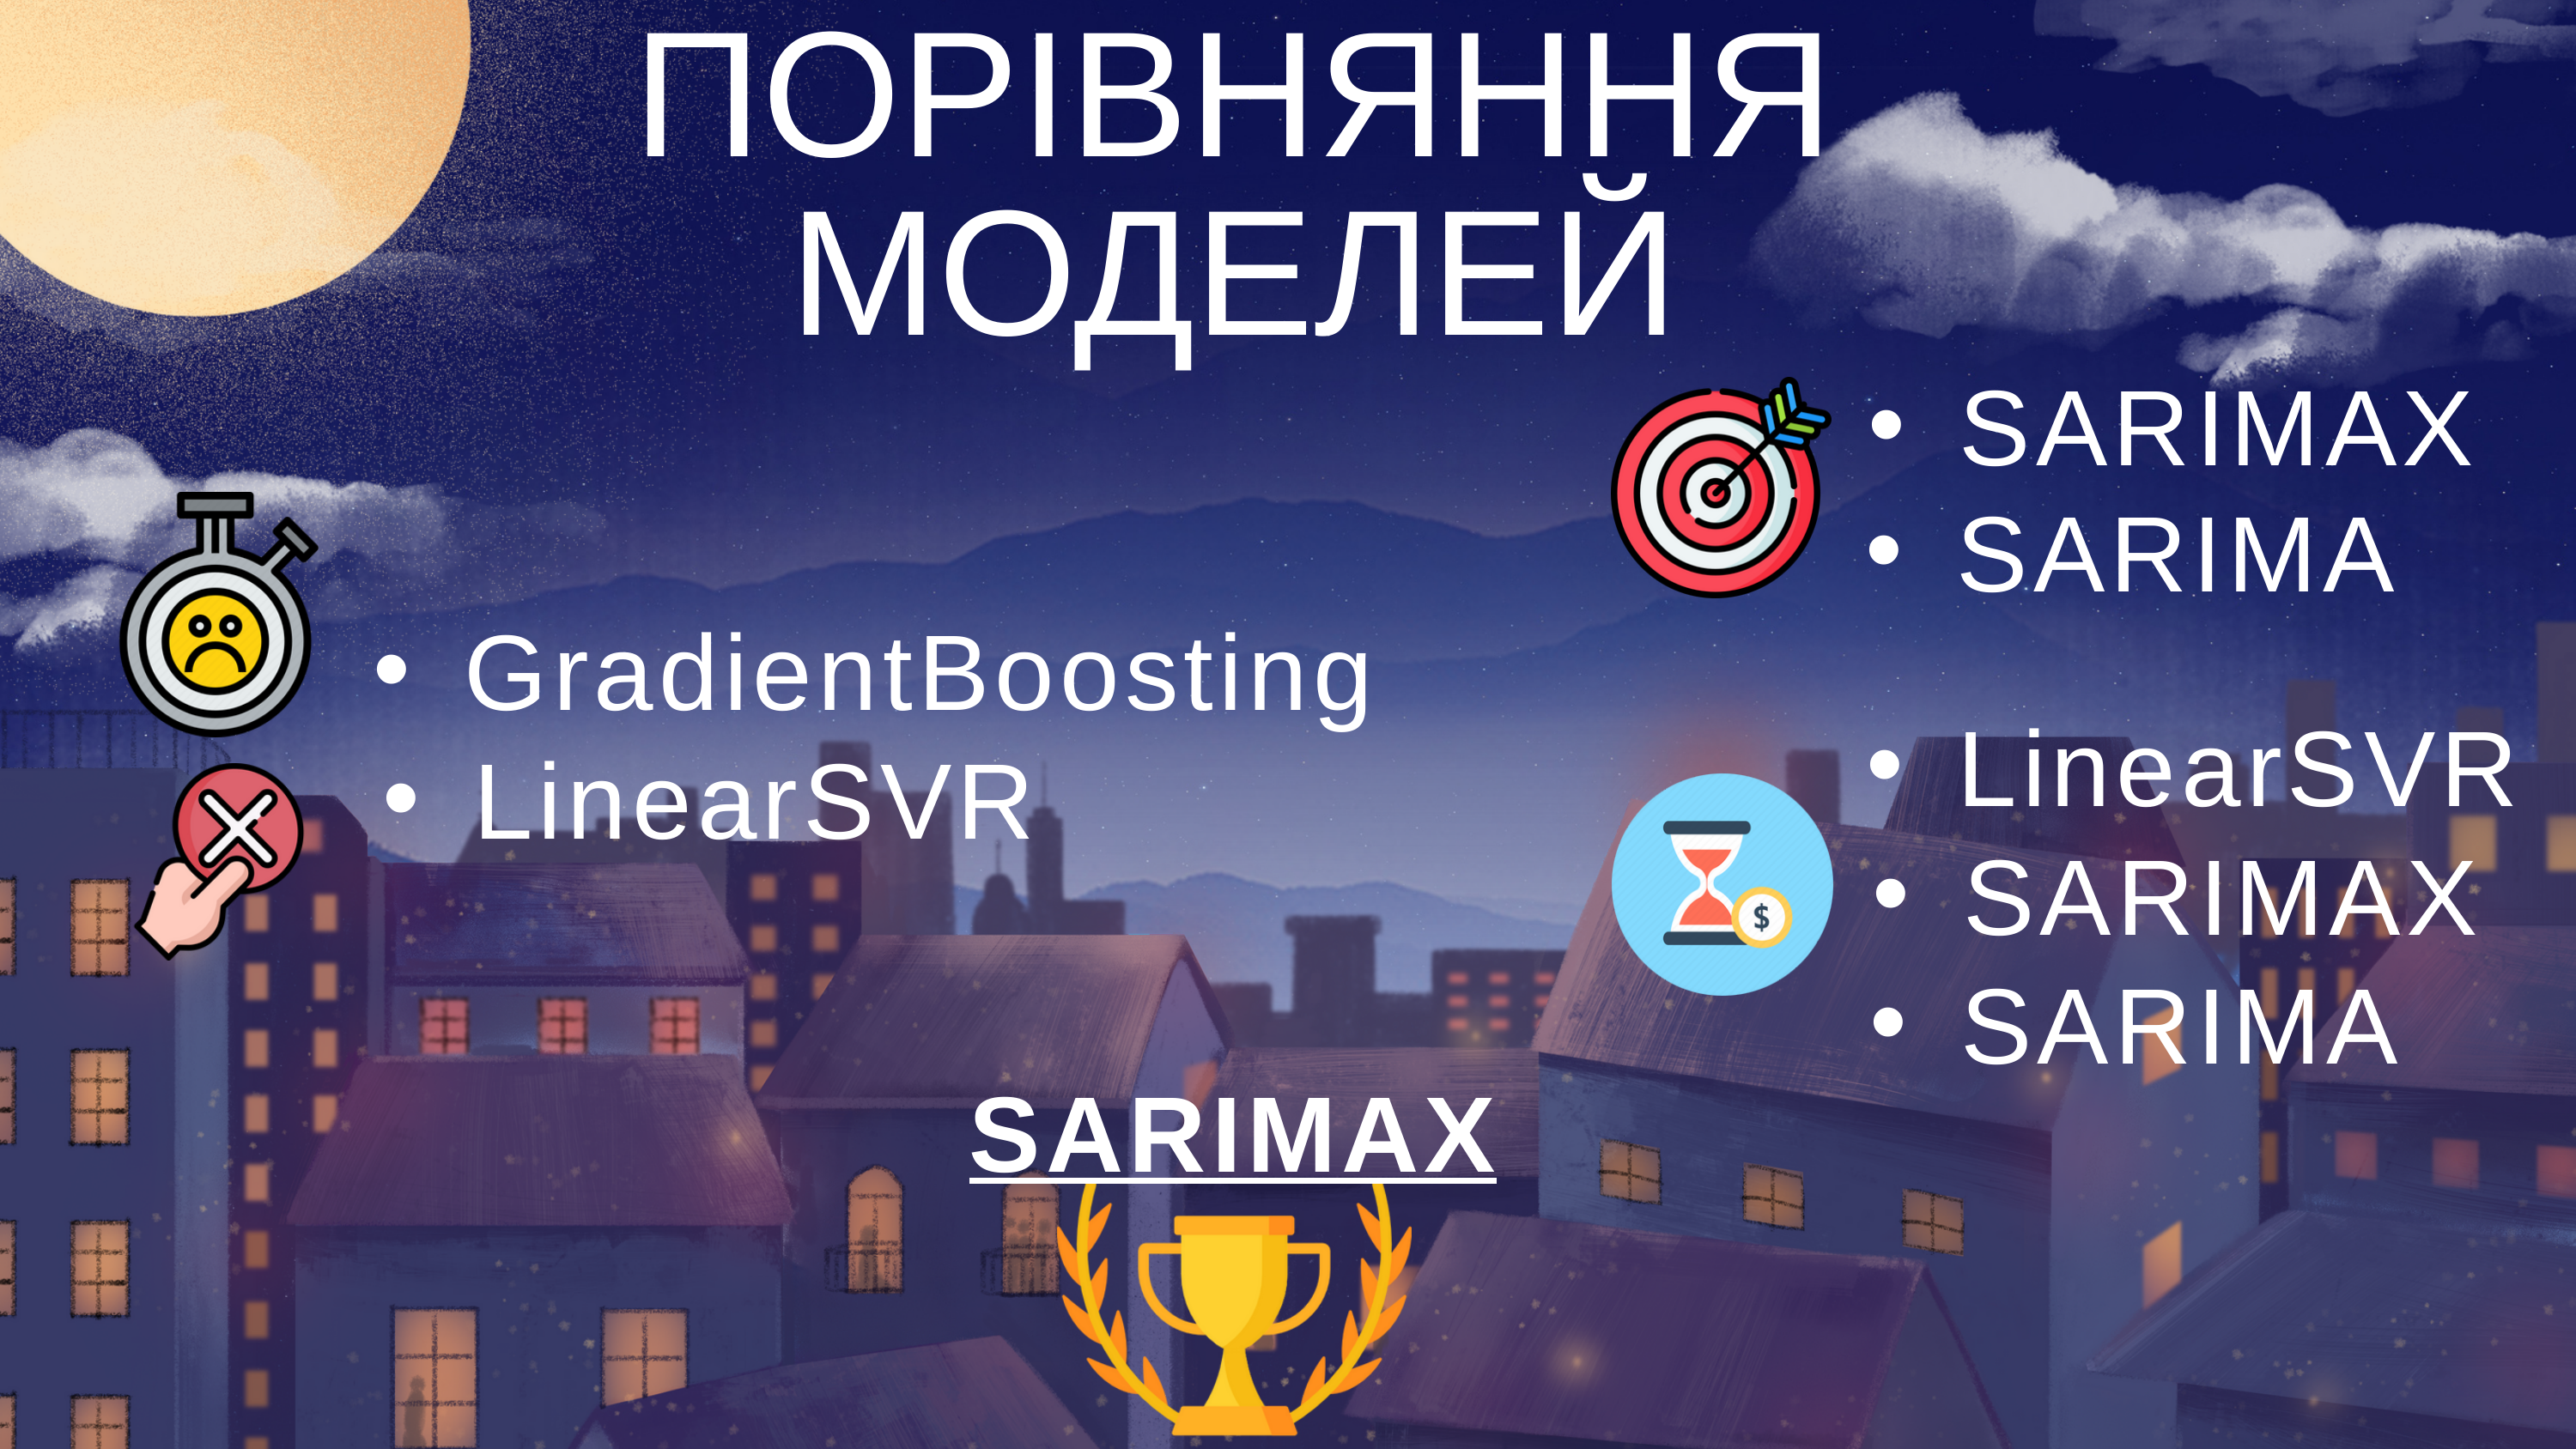

ПОРІВНЯННЯ МОДЕЛЕЙ

SARIMAX

SARIMA

GradientBoosting
LinearSVR
LinearSVR

SARIMAX
SARIMA
SARIMAX